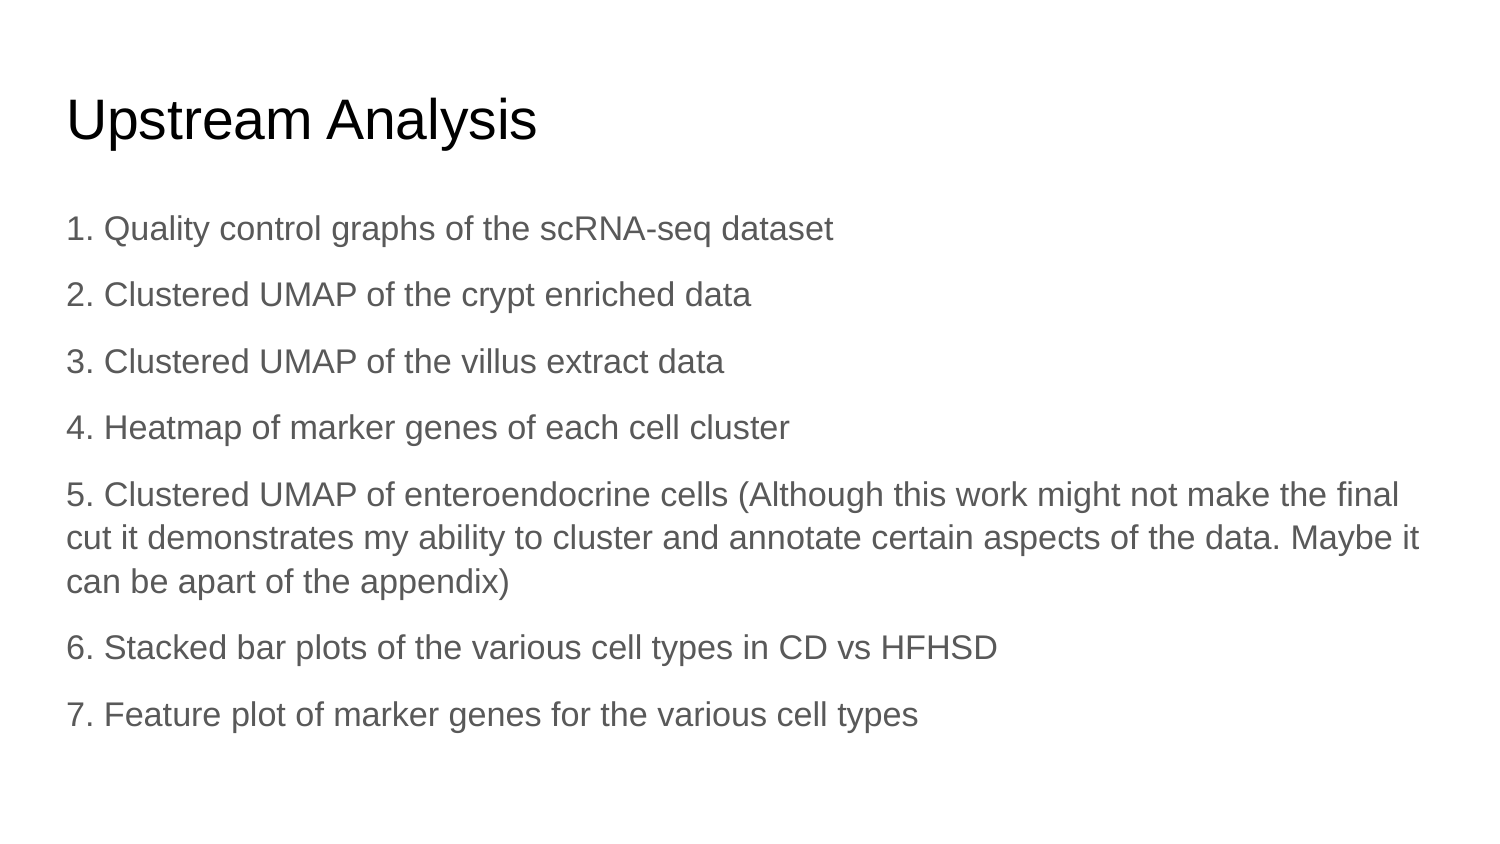

# Upstream Analysis

1. Quality control graphs of the scRNA-seq dataset
2. Clustered UMAP of the crypt enriched data
3. Clustered UMAP of the villus extract data
4. Heatmap of marker genes of each cell cluster
5. Clustered UMAP of enteroendocrine cells (Although this work might not make the final cut it demonstrates my ability to cluster and annotate certain aspects of the data. Maybe it can be apart of the appendix)
6. Stacked bar plots of the various cell types in CD vs HFHSD
7. Feature plot of marker genes for the various cell types